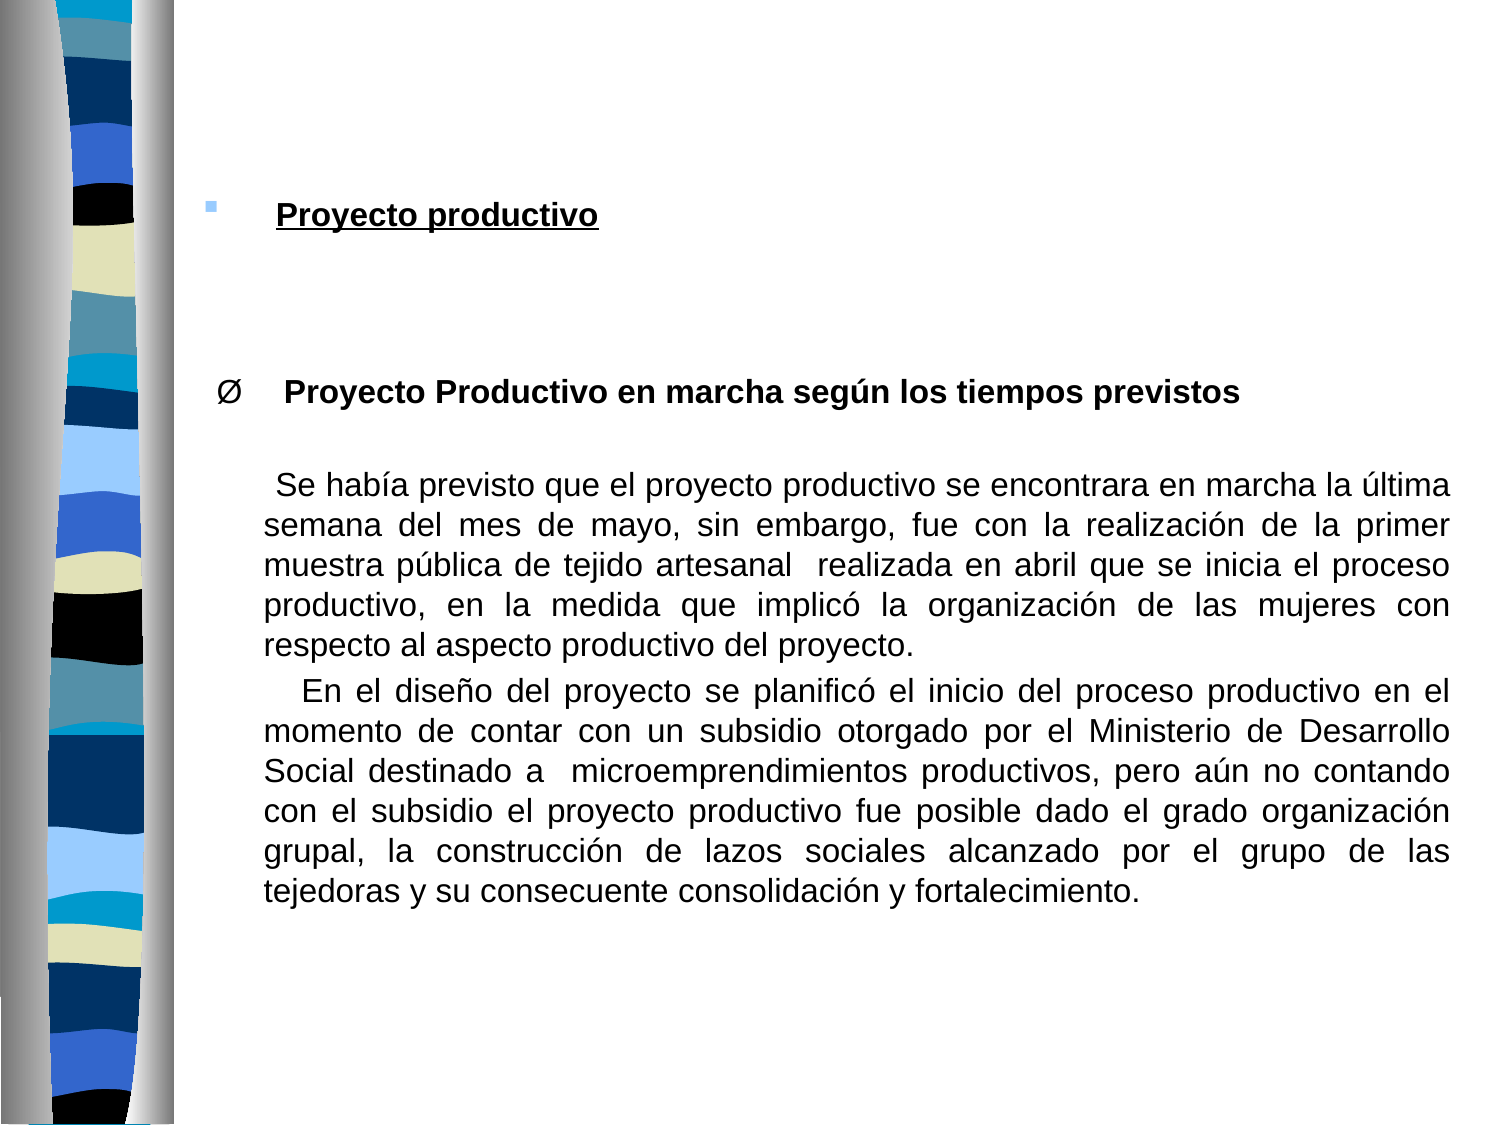

# Proyecto productivo
 Ø     Proyecto Productivo en marcha según los tiempos previstos

       Se había previsto que el proyecto productivo se encontrara en marcha la última semana del mes de mayo, sin embargo, fue con la realización de la primer muestra pública de tejido artesanal  realizada en abril que se inicia el proceso productivo, en la medida que implicó la organización de las mujeres con respecto al aspecto productivo del proyecto.
       En el diseño del proyecto se planificó el inicio del proceso productivo en el momento de contar con un subsidio otorgado por el Ministerio de Desarrollo Social destinado a  microemprendimientos productivos, pero aún no contando con el subsidio el proyecto productivo fue posible dado el grado organización grupal, la construcción de lazos sociales alcanzado por el grupo de las tejedoras y su consecuente consolidación y fortalecimiento.